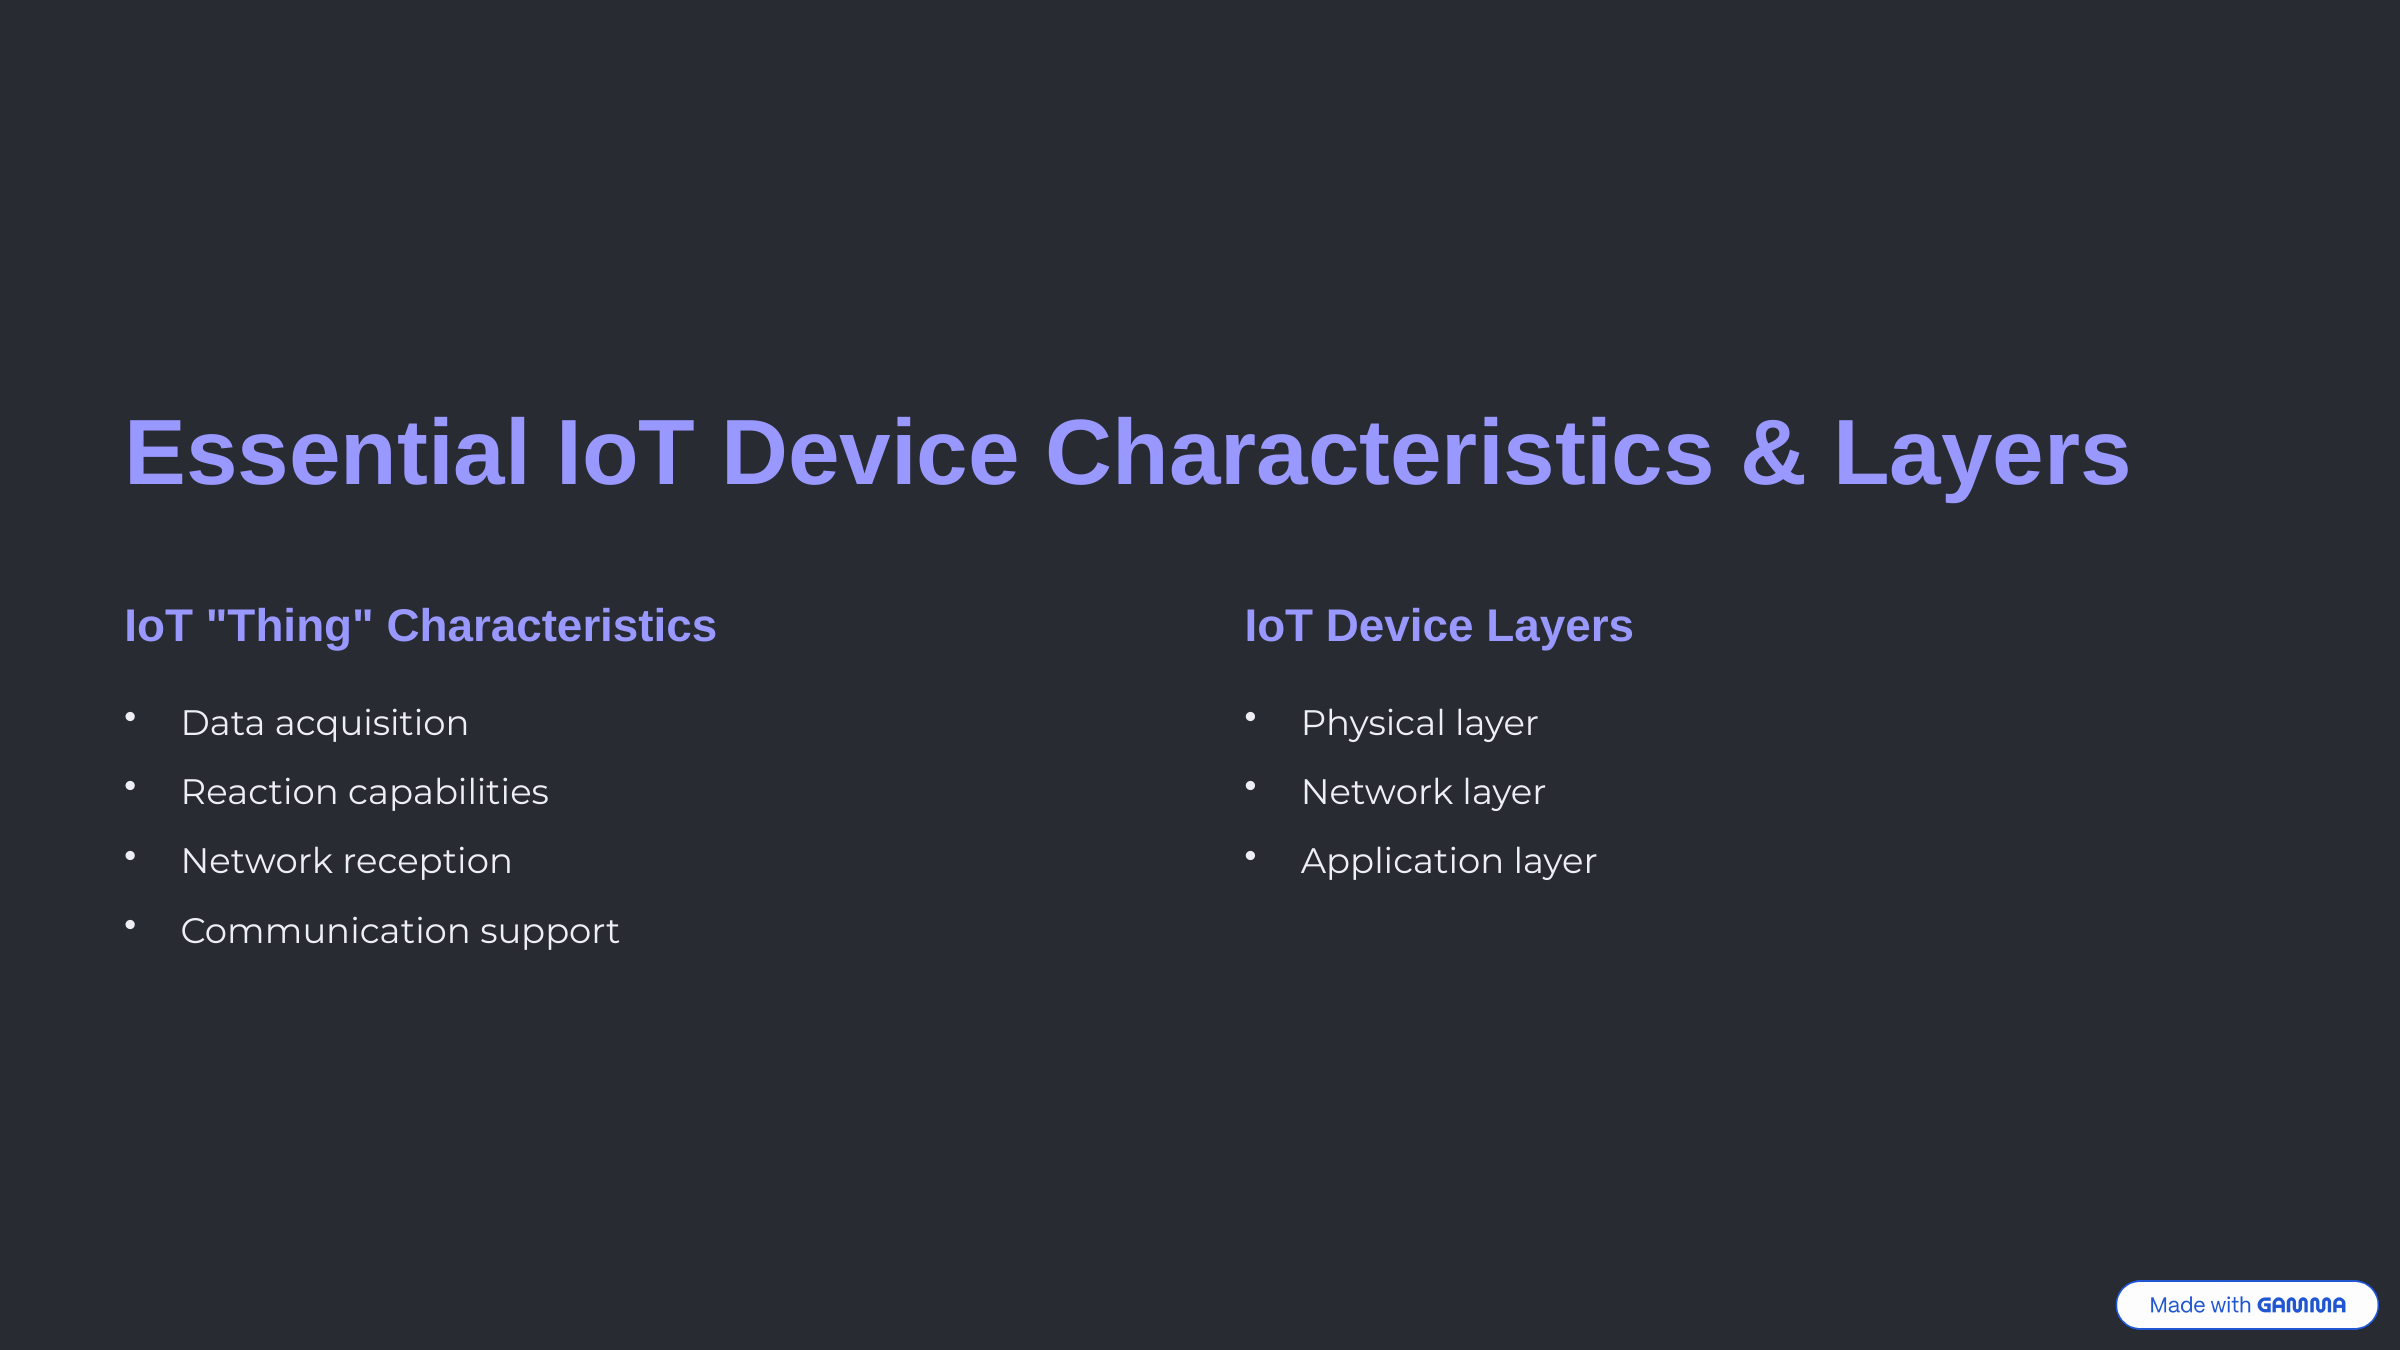

Essential IoT Device Characteristics & Layers
IoT "Thing" Characteristics
IoT Device Layers
Data acquisition
Physical layer
Reaction capabilities
Network layer
Network reception
Application layer
Communication support